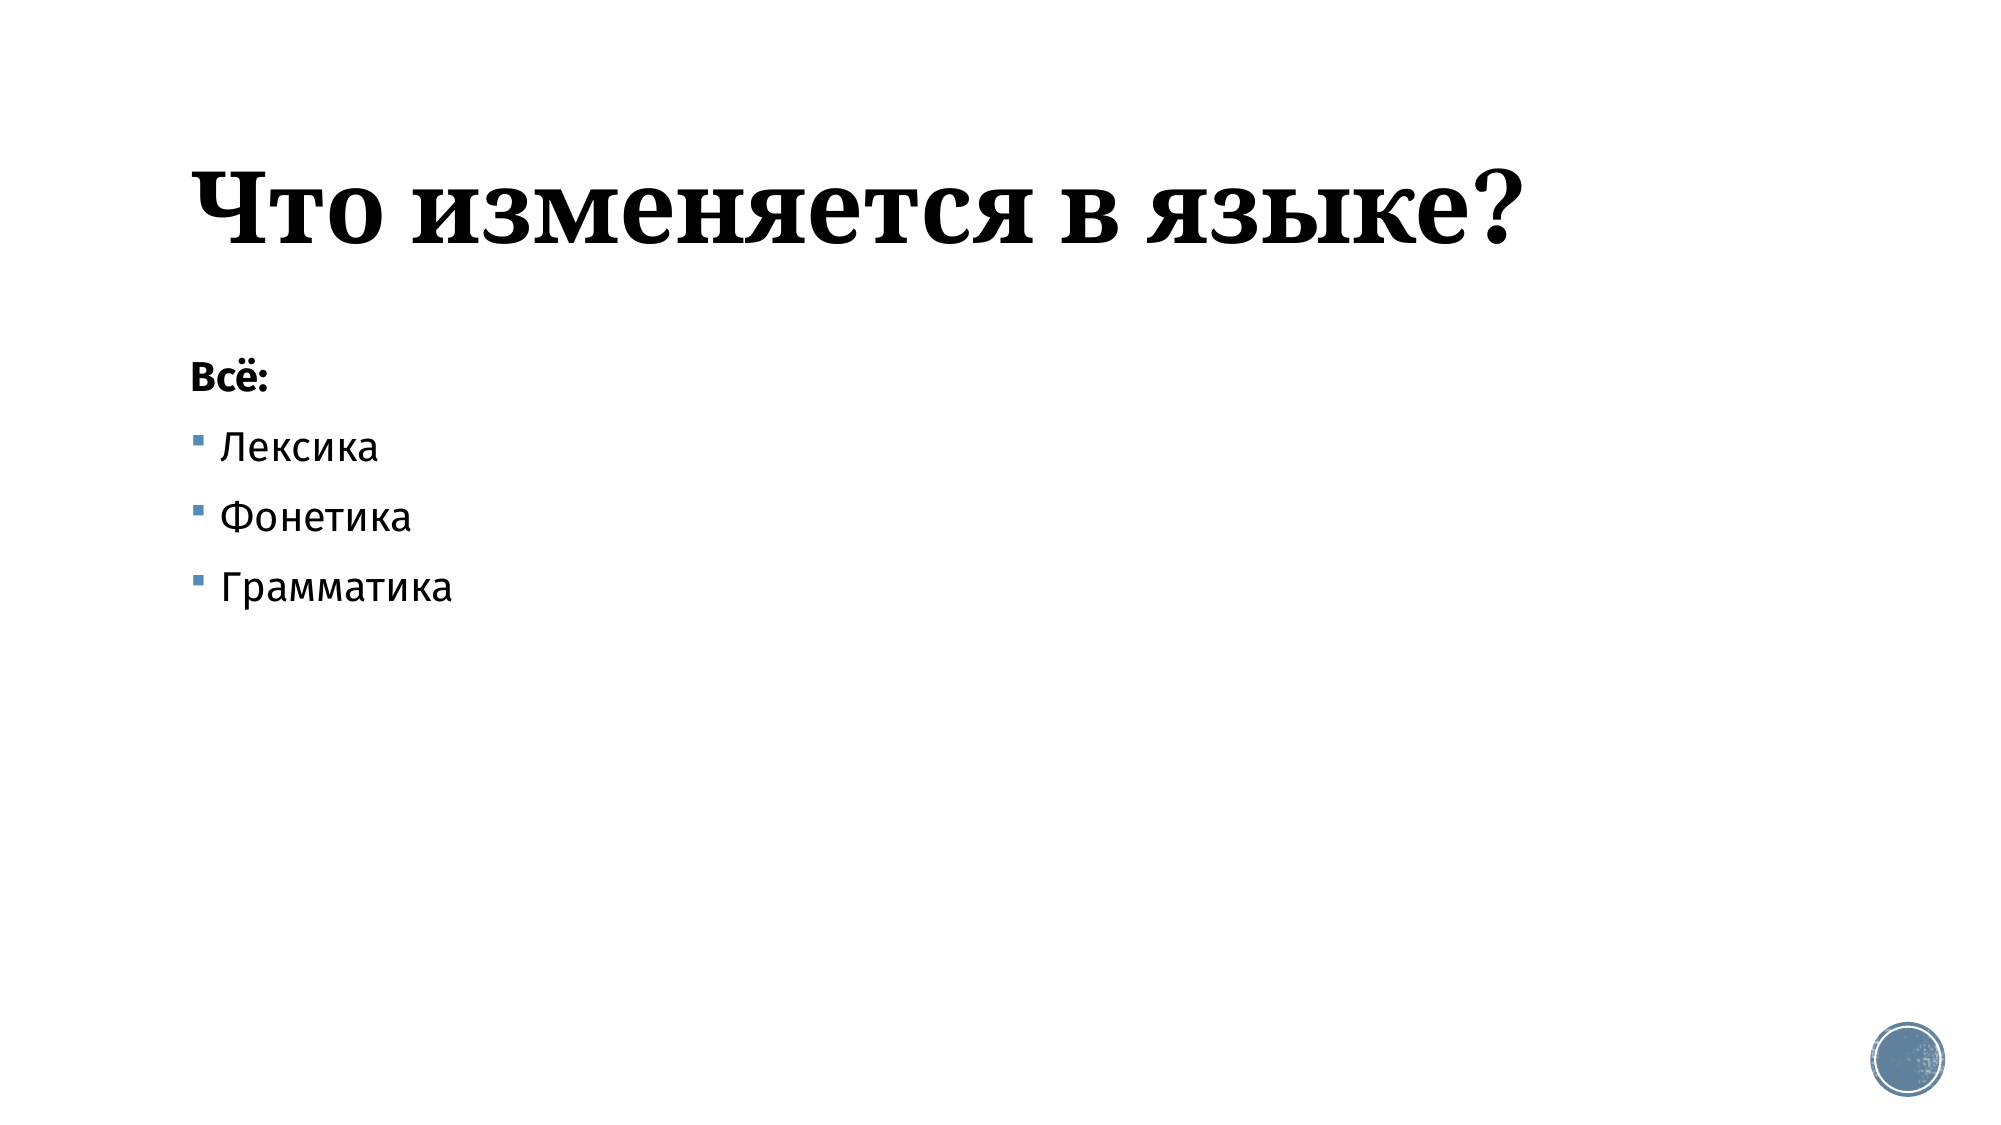

# Что изменяется в языке?
Всё:
Лексика
Фонетика
Грамматика